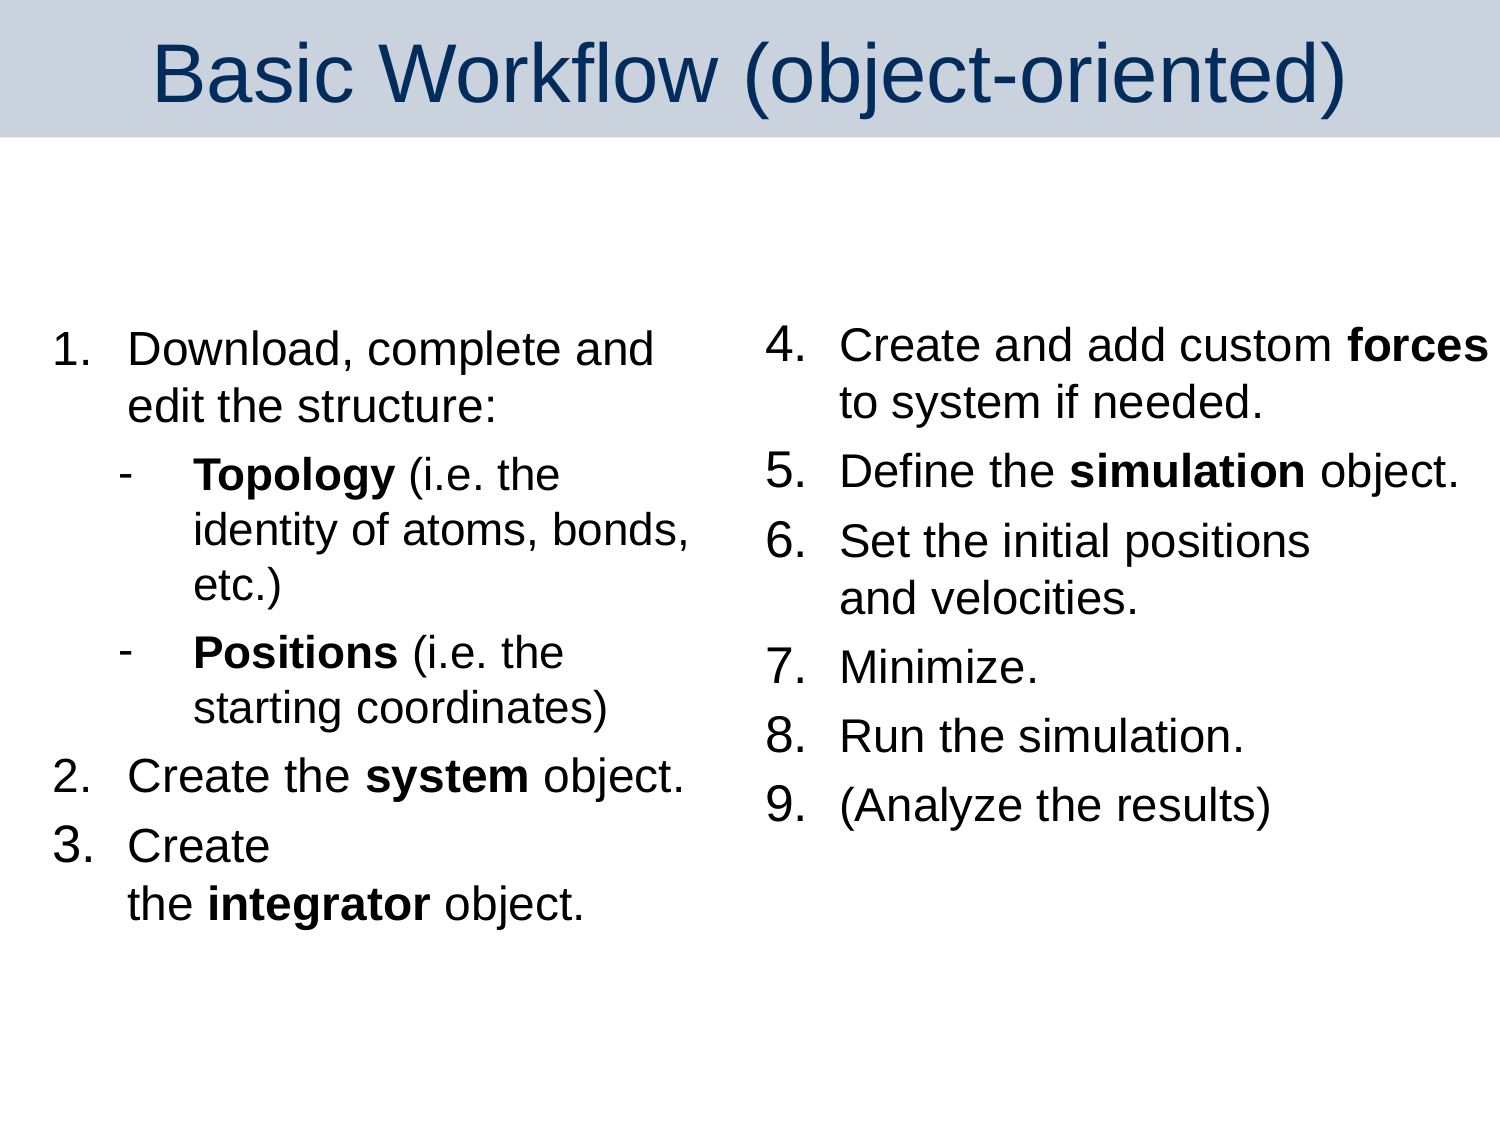

Basic Workflow (object-oriented)
Create and add custom forces 
to system if needed.
Define the simulation object.
Set the initial positions
and velocities.
Minimize.
Run the simulation.
(Analyze the results)
Download, complete and edit the structure:
Topology (i.e. the identity of atoms, bonds, etc.)
Positions (i.e. the starting coordinates)
Create the system object.
Create the integrator object.